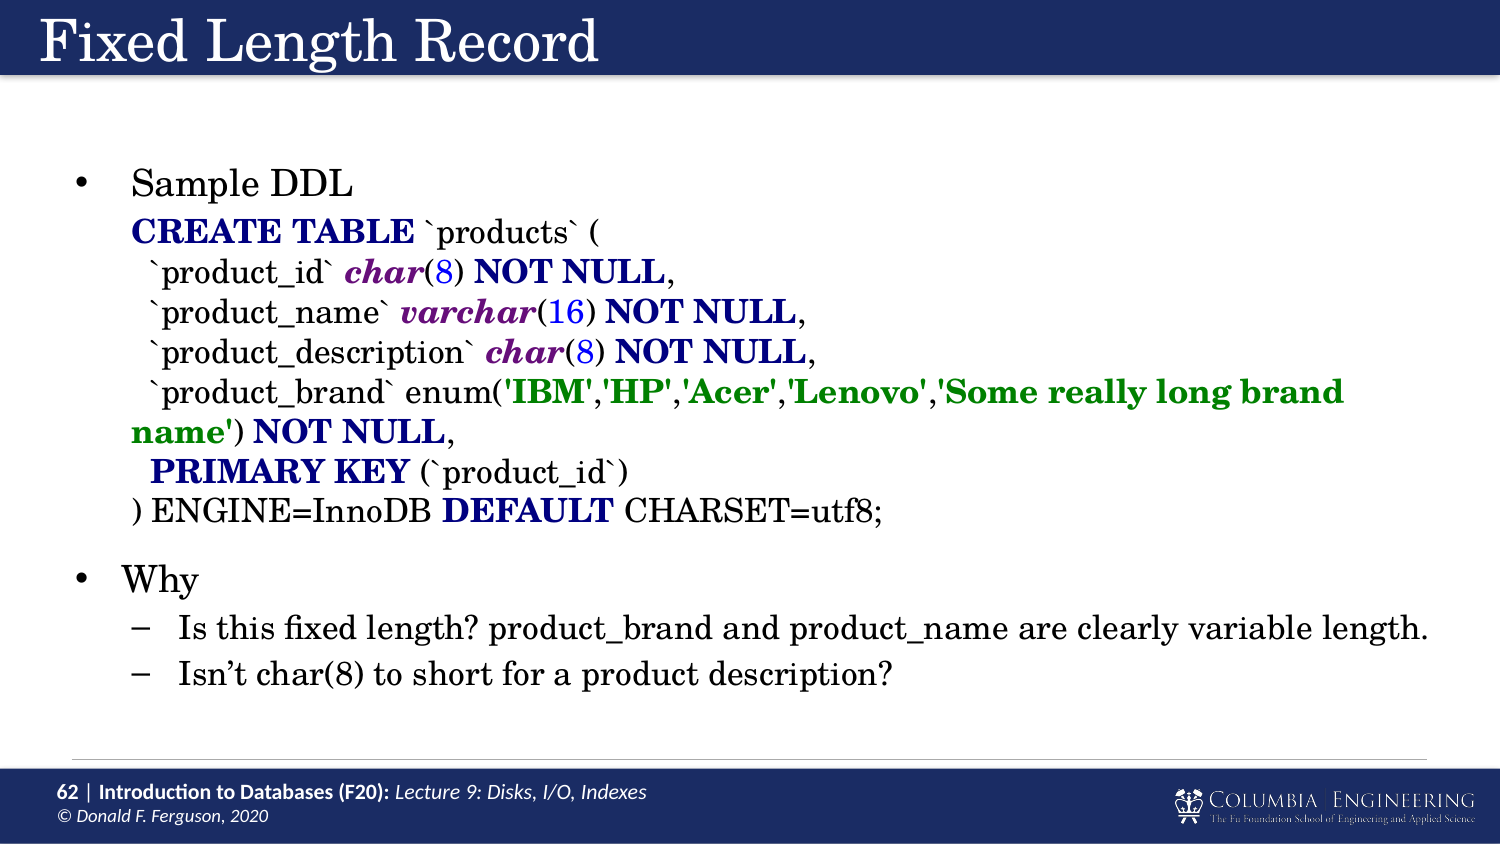

# Fixed Length Record
Sample DDL
CREATE TABLE `products` (
  `product_id` char(8) NOT NULL,
  `product_name` varchar(16) NOT NULL,
  `product_description` char(8) NOT NULL,
  `product_brand` enum('IBM','HP','Acer','Lenovo','Some really long brand name') NOT NULL,
  PRIMARY KEY (`product_id`)
) ENGINE=InnoDB DEFAULT CHARSET=utf8;
Why
Is this fixed length? product_brand and product_name are clearly variable length.
Isn’t char(8) to short for a product description?